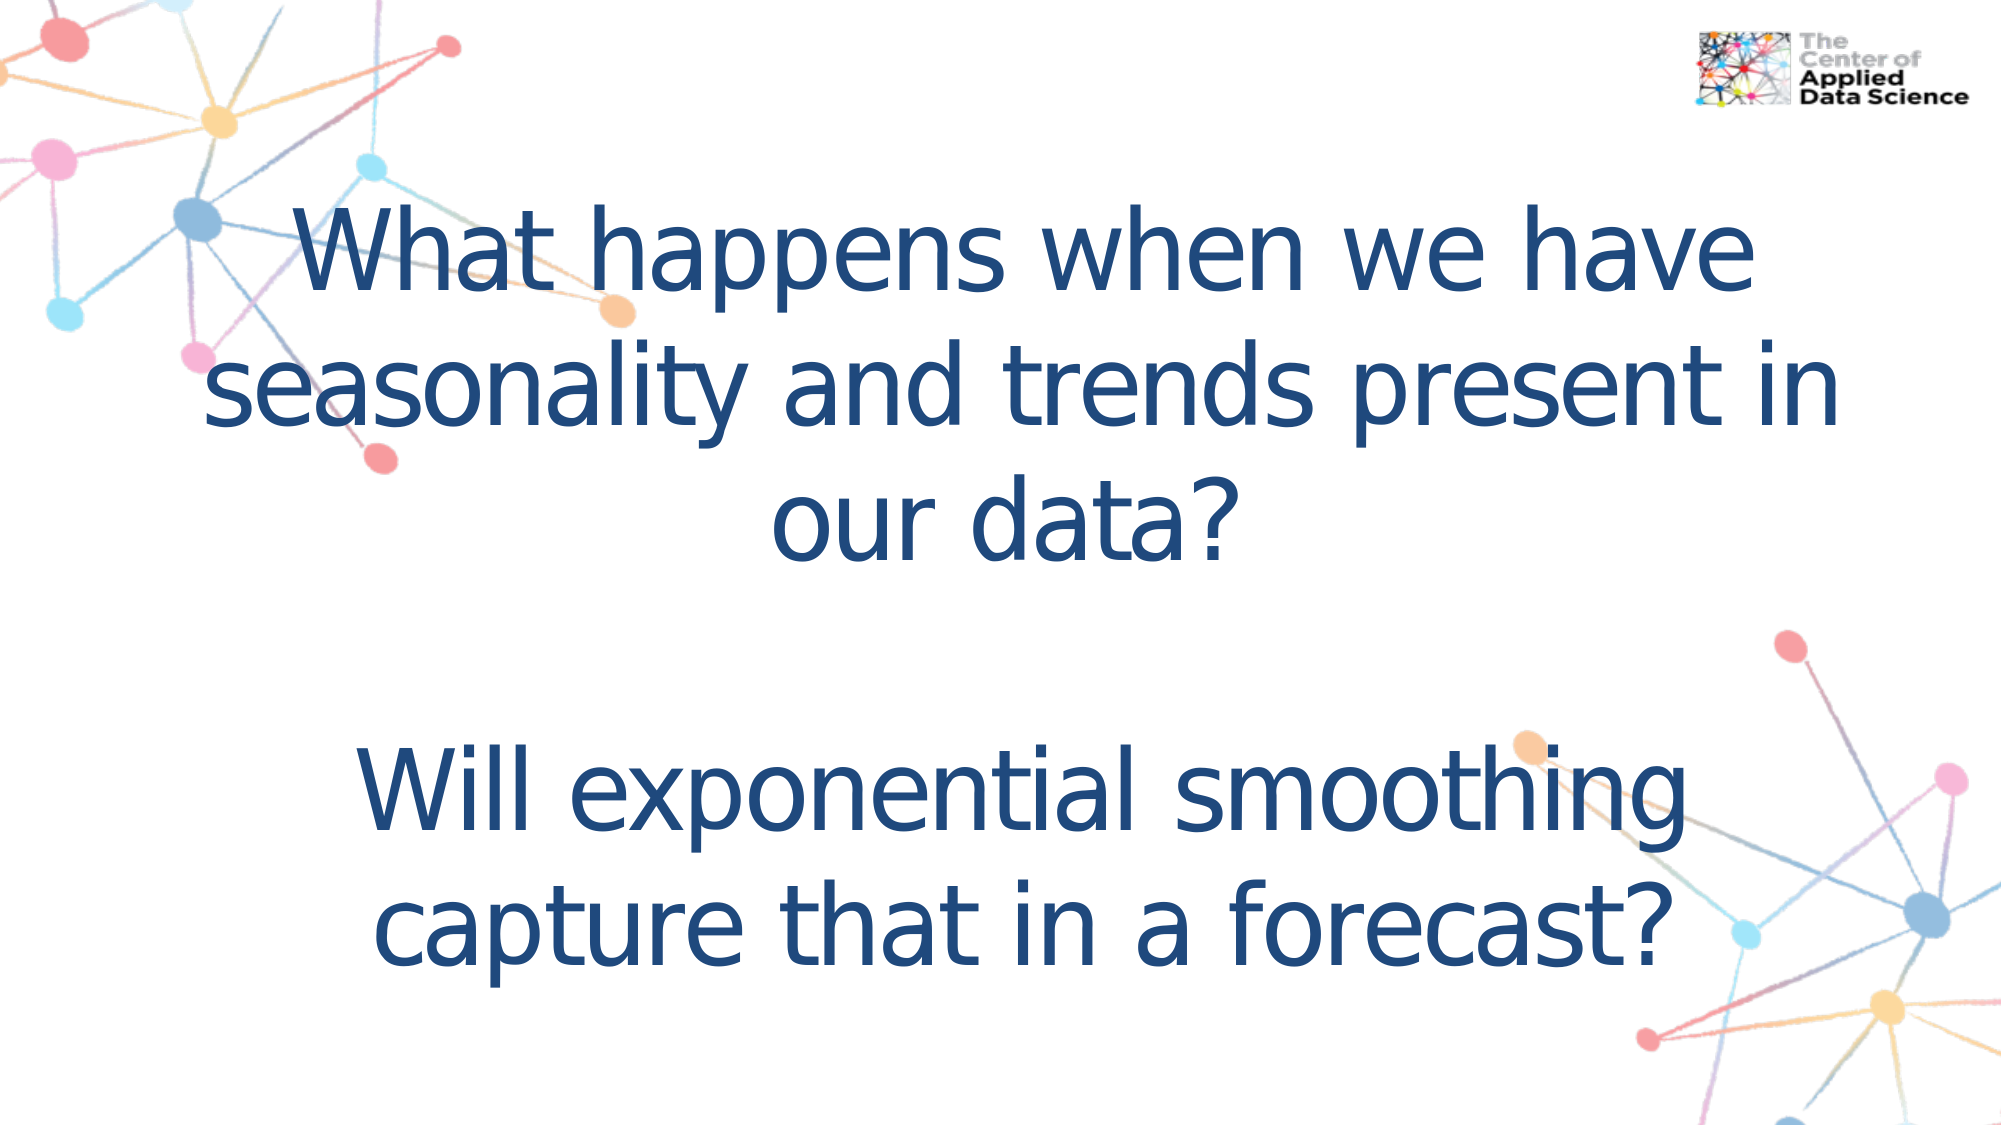

# What happens when we have seasonality and trends present in our data? Will exponential smoothing capture that in a forecast?